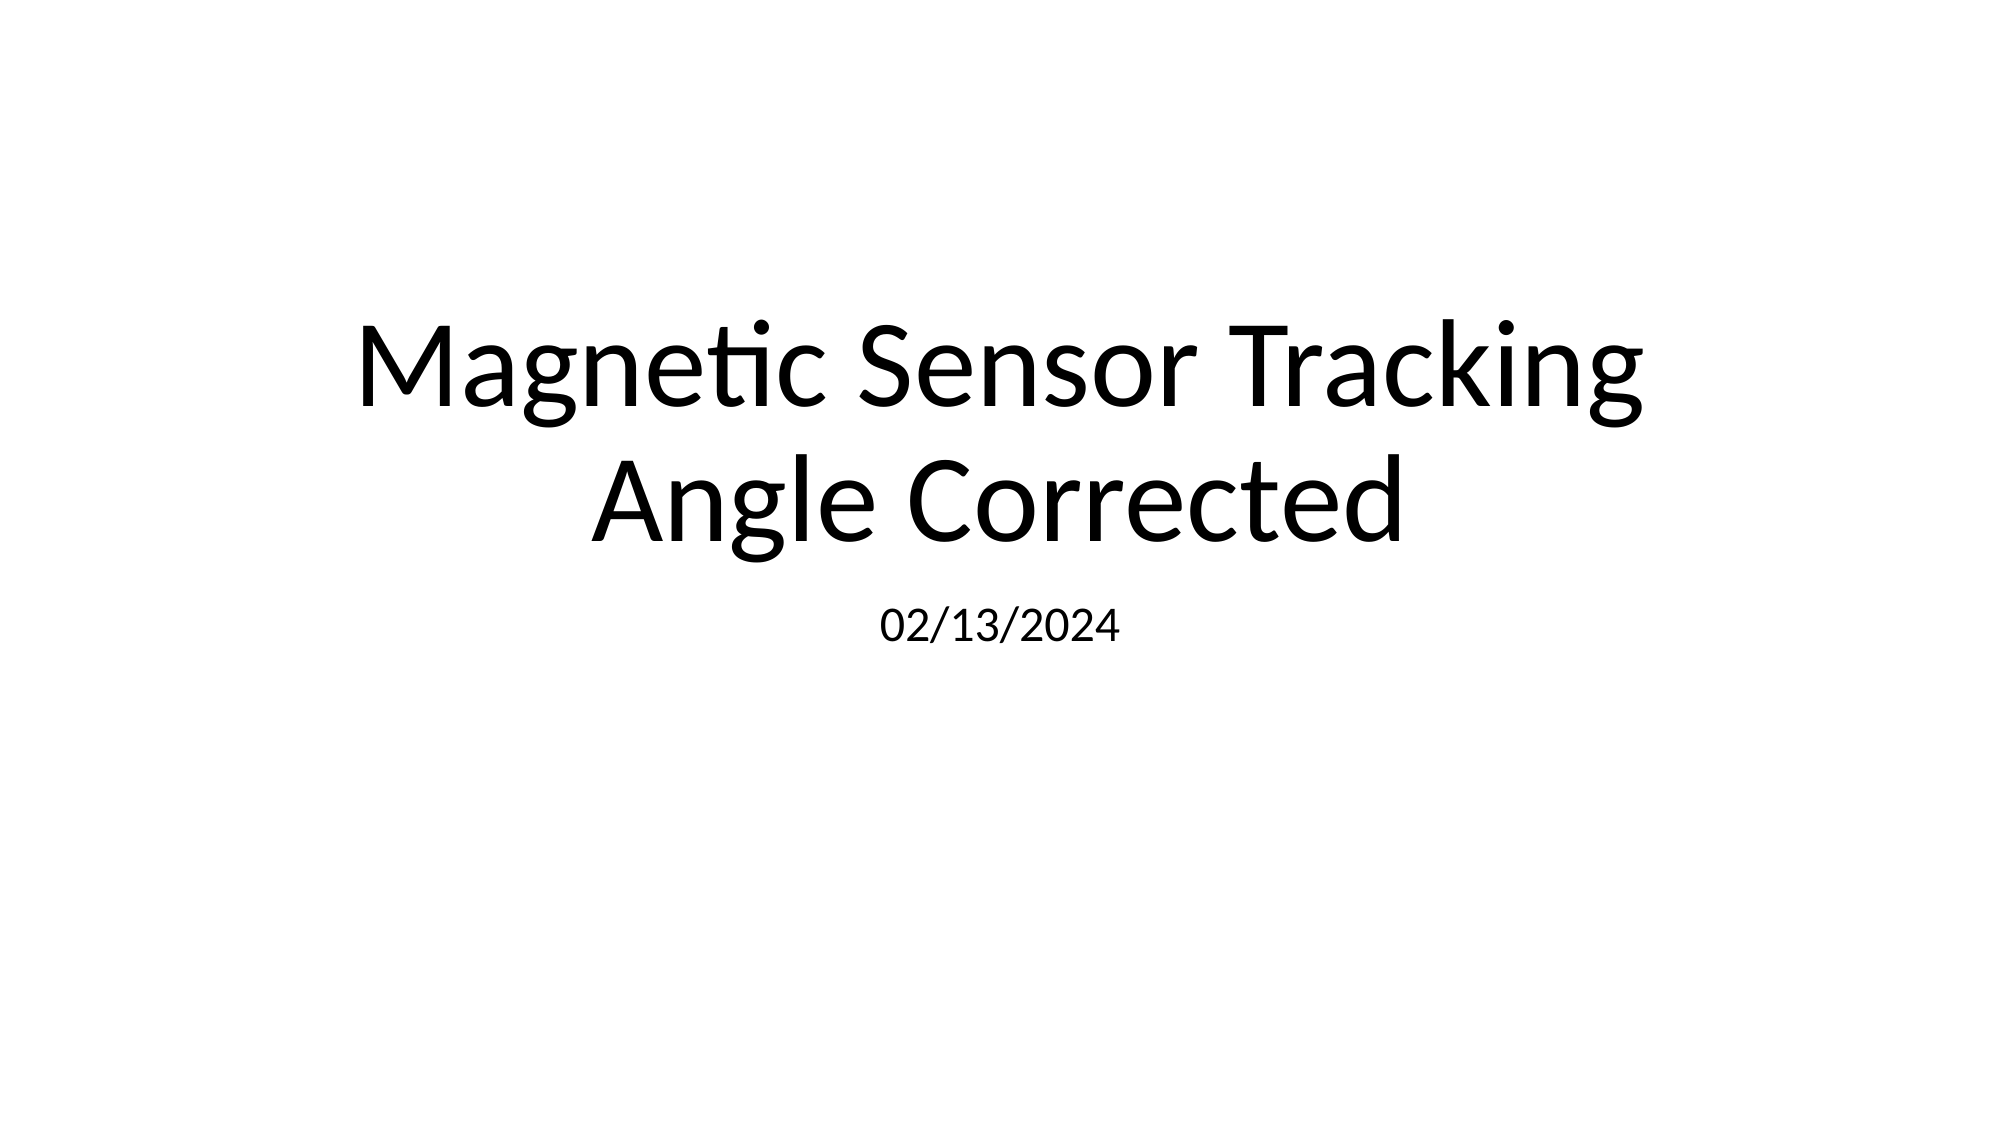

# Magnetic Sensor Tracking Angle Corrected
02/13/2024